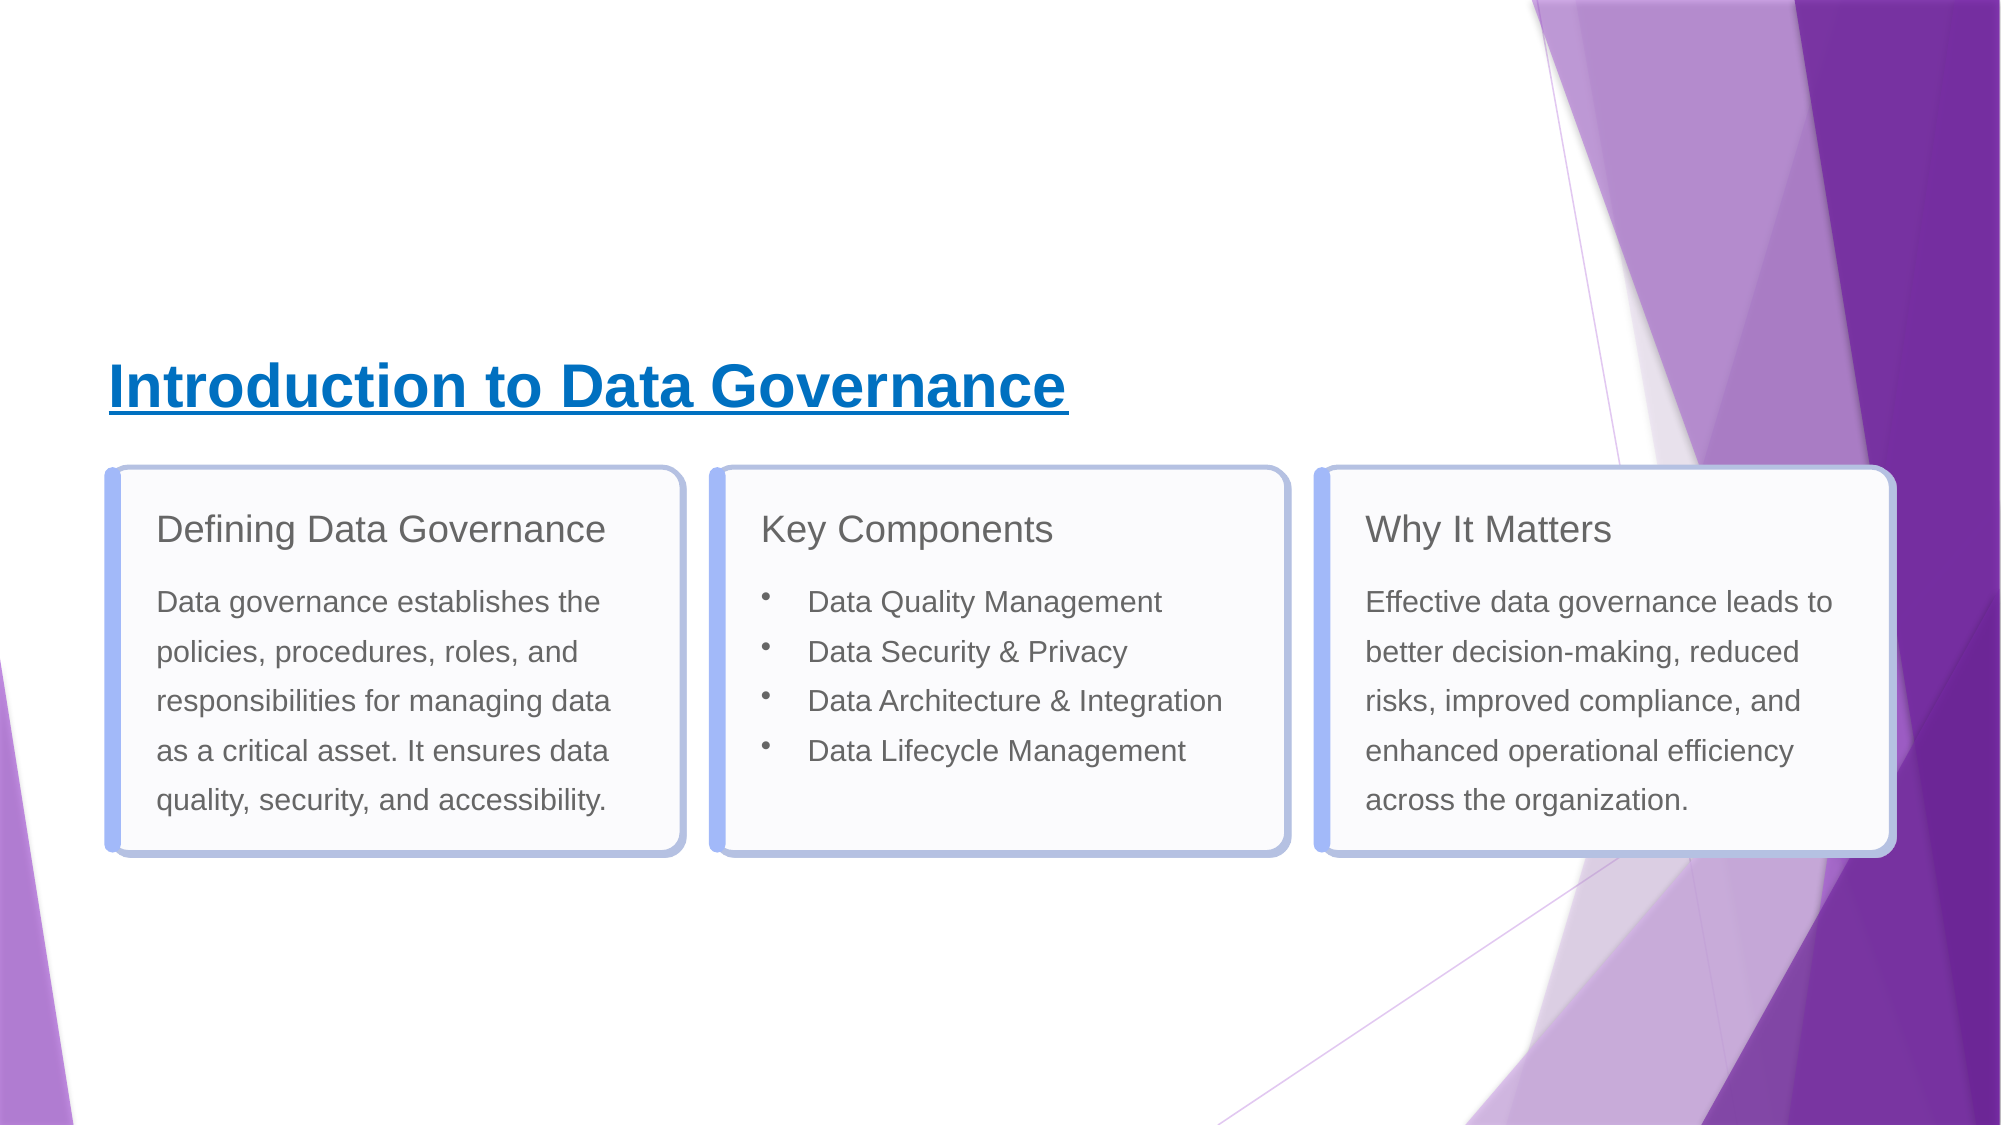

Introduction to Data Governance

Defining Data Governance
Key Components
Why It Matters
Data governance establishes the policies, procedures, roles, and responsibilities for managing data as a critical asset. It ensures data quality, security, and accessibility.
Data Quality Management
Data Security & Privacy
Data Architecture & Integration
Data Lifecycle Management
Effective data governance leads to better decision-making, reduced risks, improved compliance, and enhanced operational efficiency across the organization.